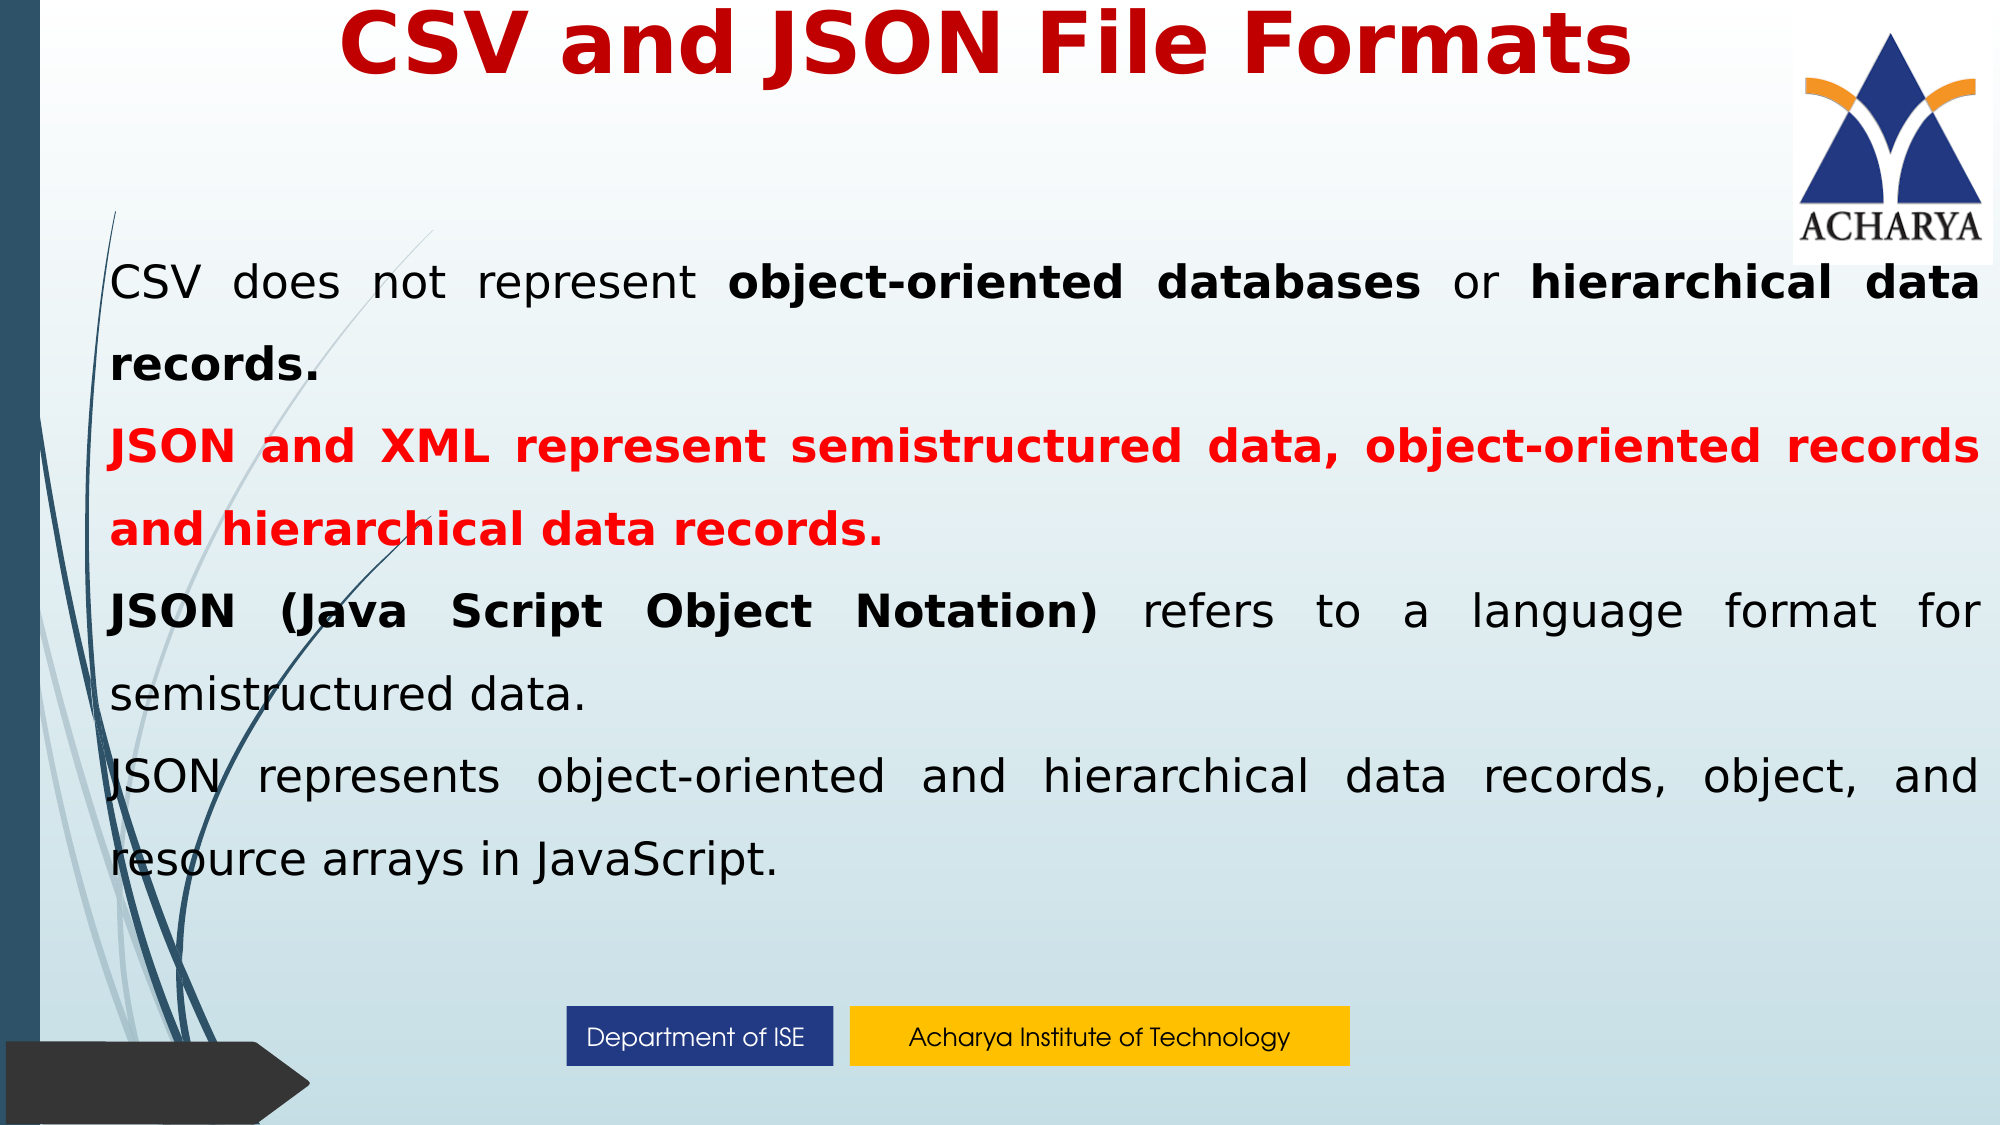

# CSV and JSON File Formats
CSV does not represent object-oriented databases or hierarchical data records.
JSON and XML represent semistructured data, object-oriented records and hierarchical data records.
JSON (Java Script Object Notation) refers to a language format for semistructured data.
JSON represents object-oriented and hierarchical data records, object, and resource arrays in JavaScript.